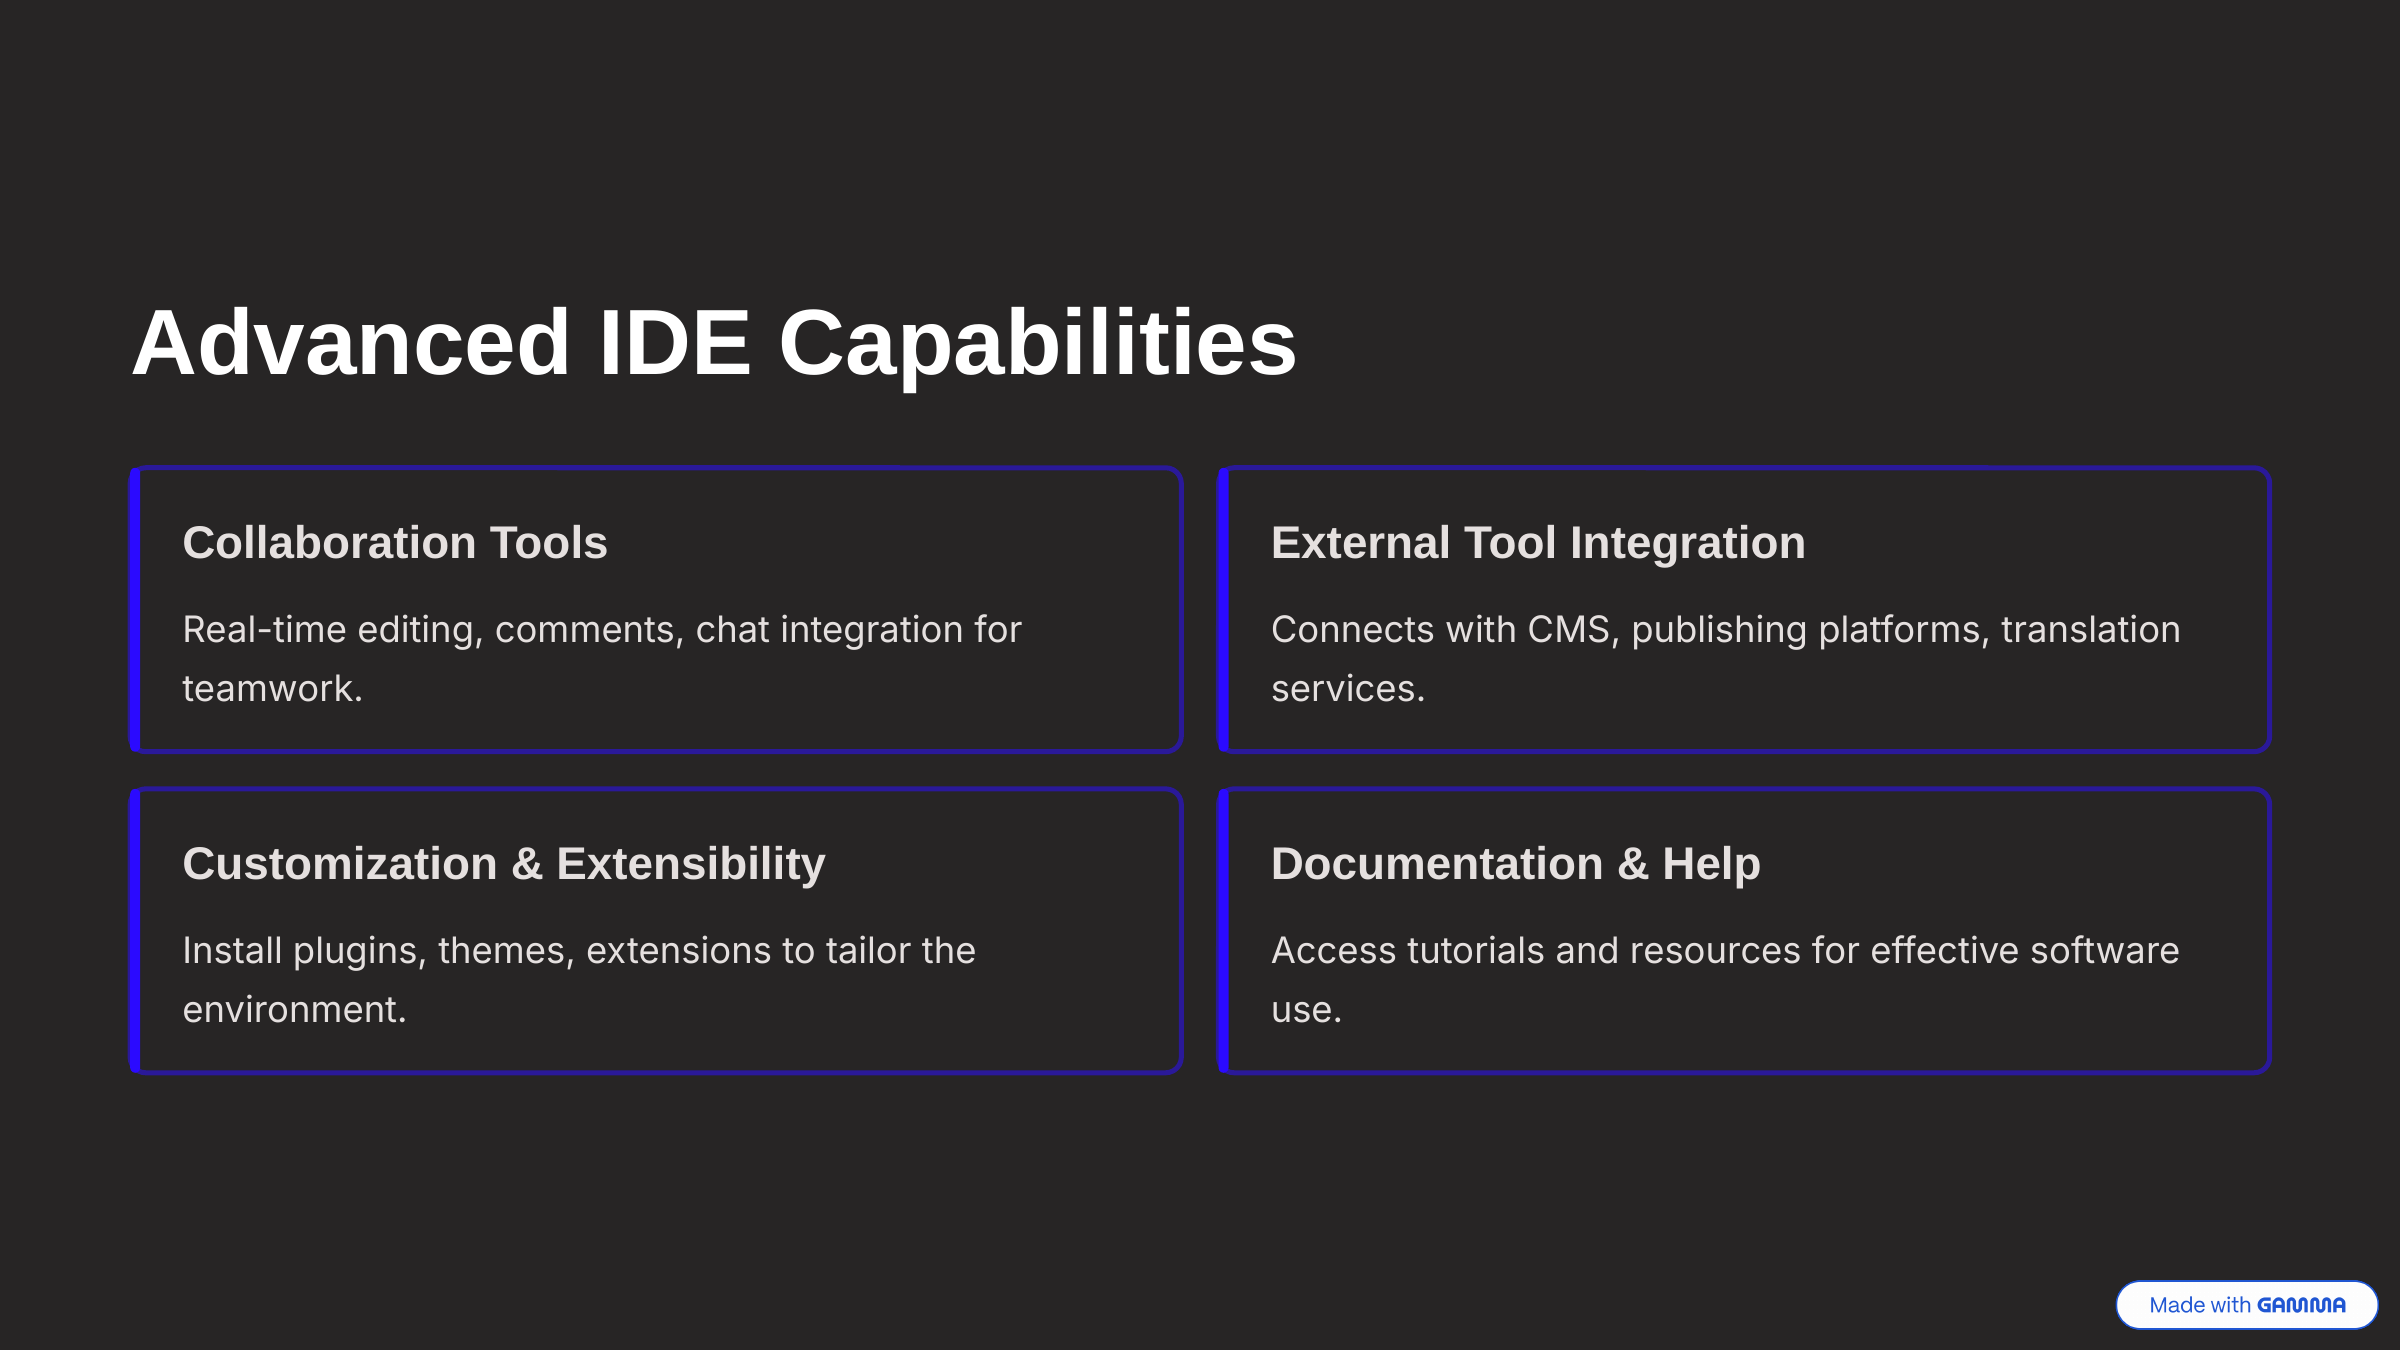

Advanced IDE Capabilities

Collaboration Tools
External Tool Integration
Real-time editing, comments, chat integration for teamwork.
Connects with CMS, publishing platforms, translation services.

Customization & Extensibility
Documentation & Help
Install plugins, themes, extensions to tailor the environment.
Access tutorials and resources for effective software use.